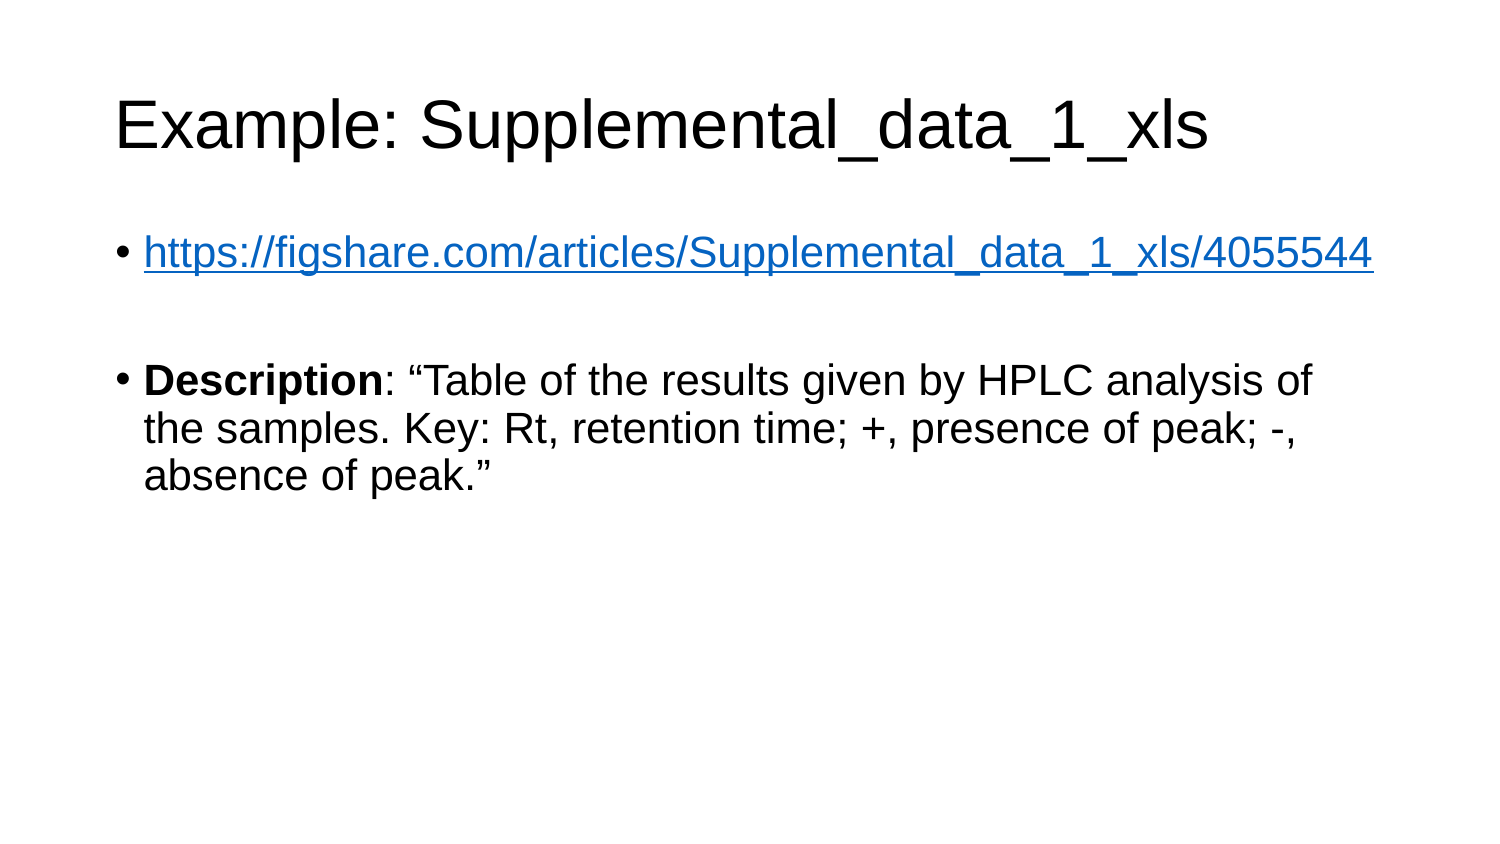

# Example: Supplemental_data_1_xls
https://figshare.com/articles/Supplemental_data_1_xls/4055544

Description: “Table of the results given by HPLC analysis of the samples. Key: Rt, retention time; +, presence of peak; -, absence of peak.”